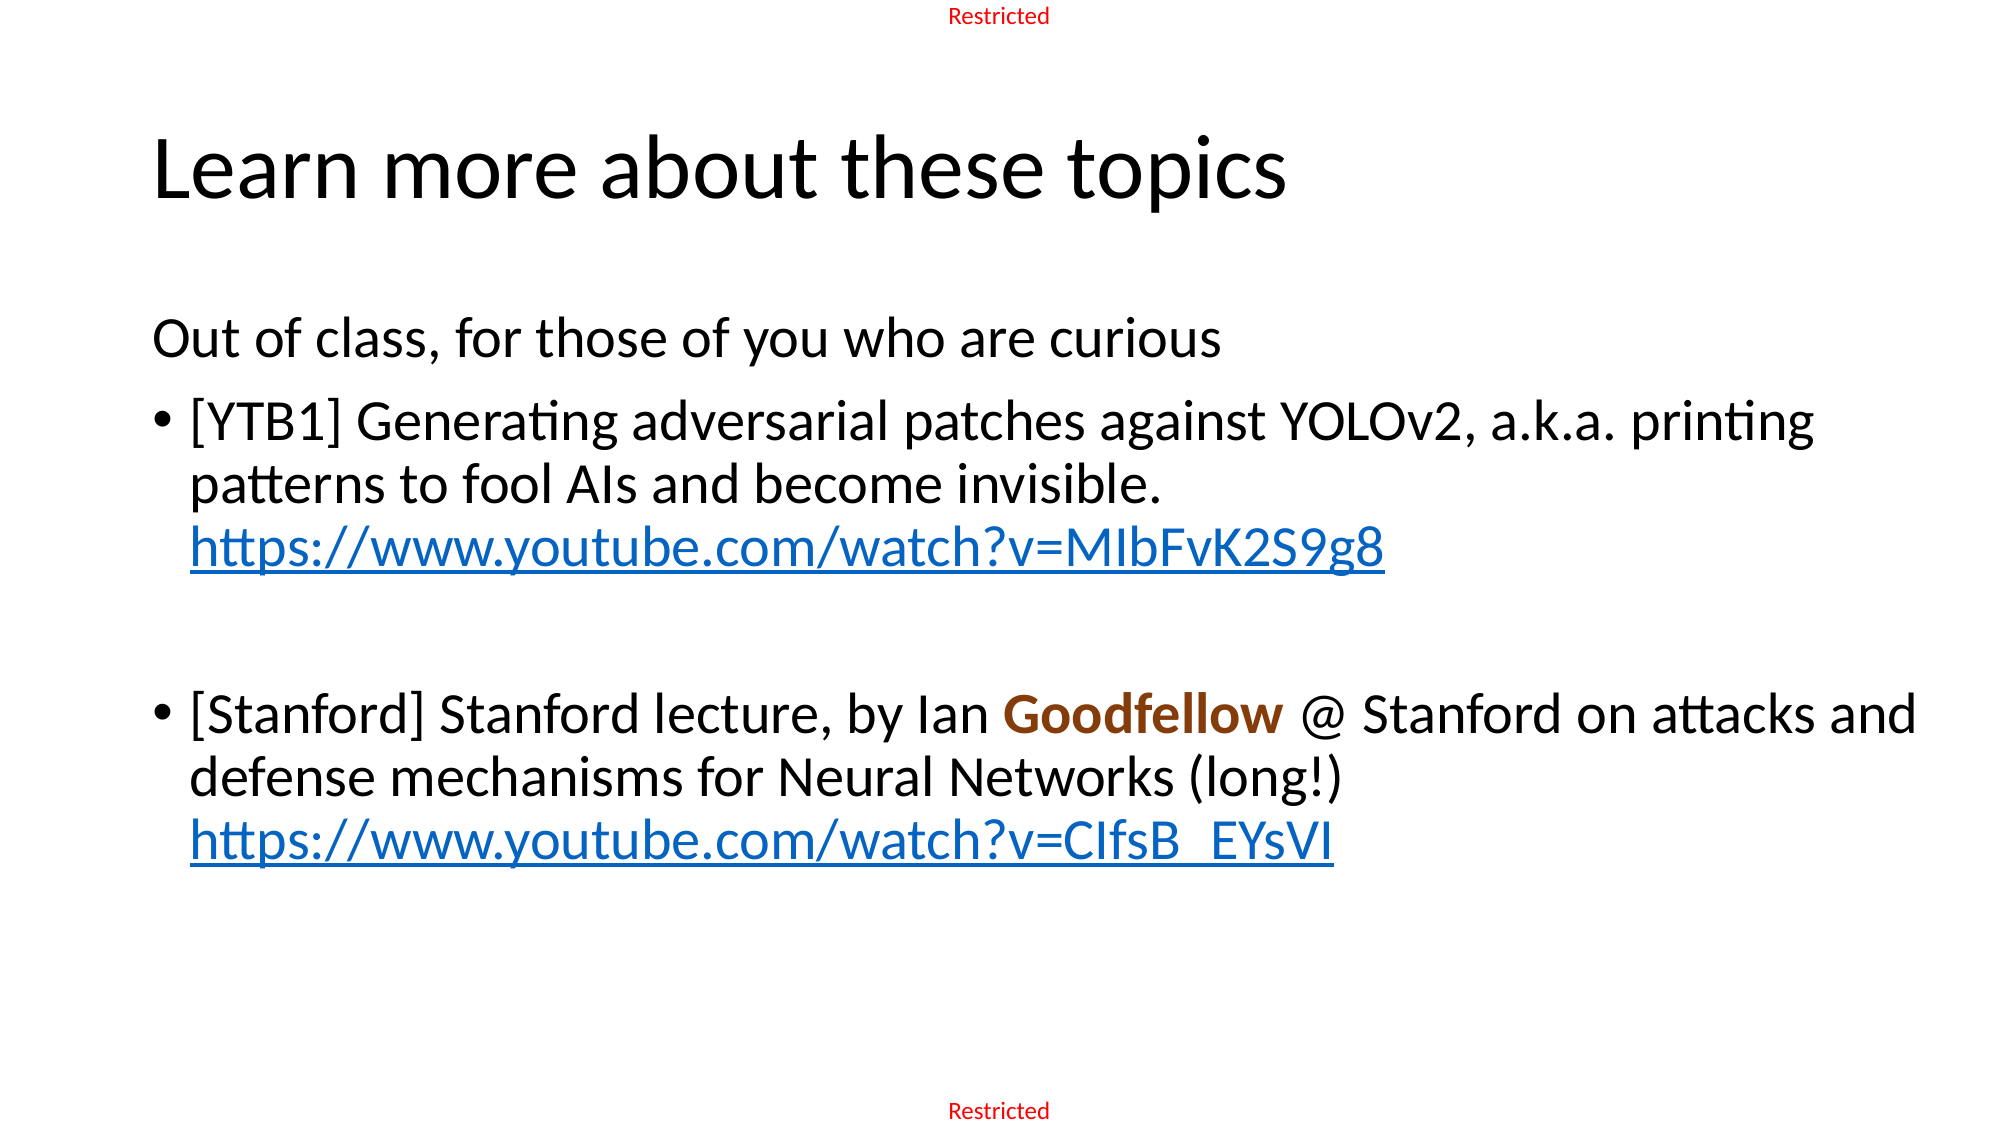

# Learn more about these topics
Out of class, for those of you who are curious
[YTB1] Generating adversarial patches against YOLOv2, a.k.a. printing patterns to fool AIs and become invisible.
https://www.youtube.com/watch?v=MIbFvK2S9g8

[Stanford] Stanford lecture, by Ian Goodfellow @ Stanford on attacks and defense mechanisms for Neural Networks (long!)
https://www.youtube.com/watch?v=CIfsB_EYsVI